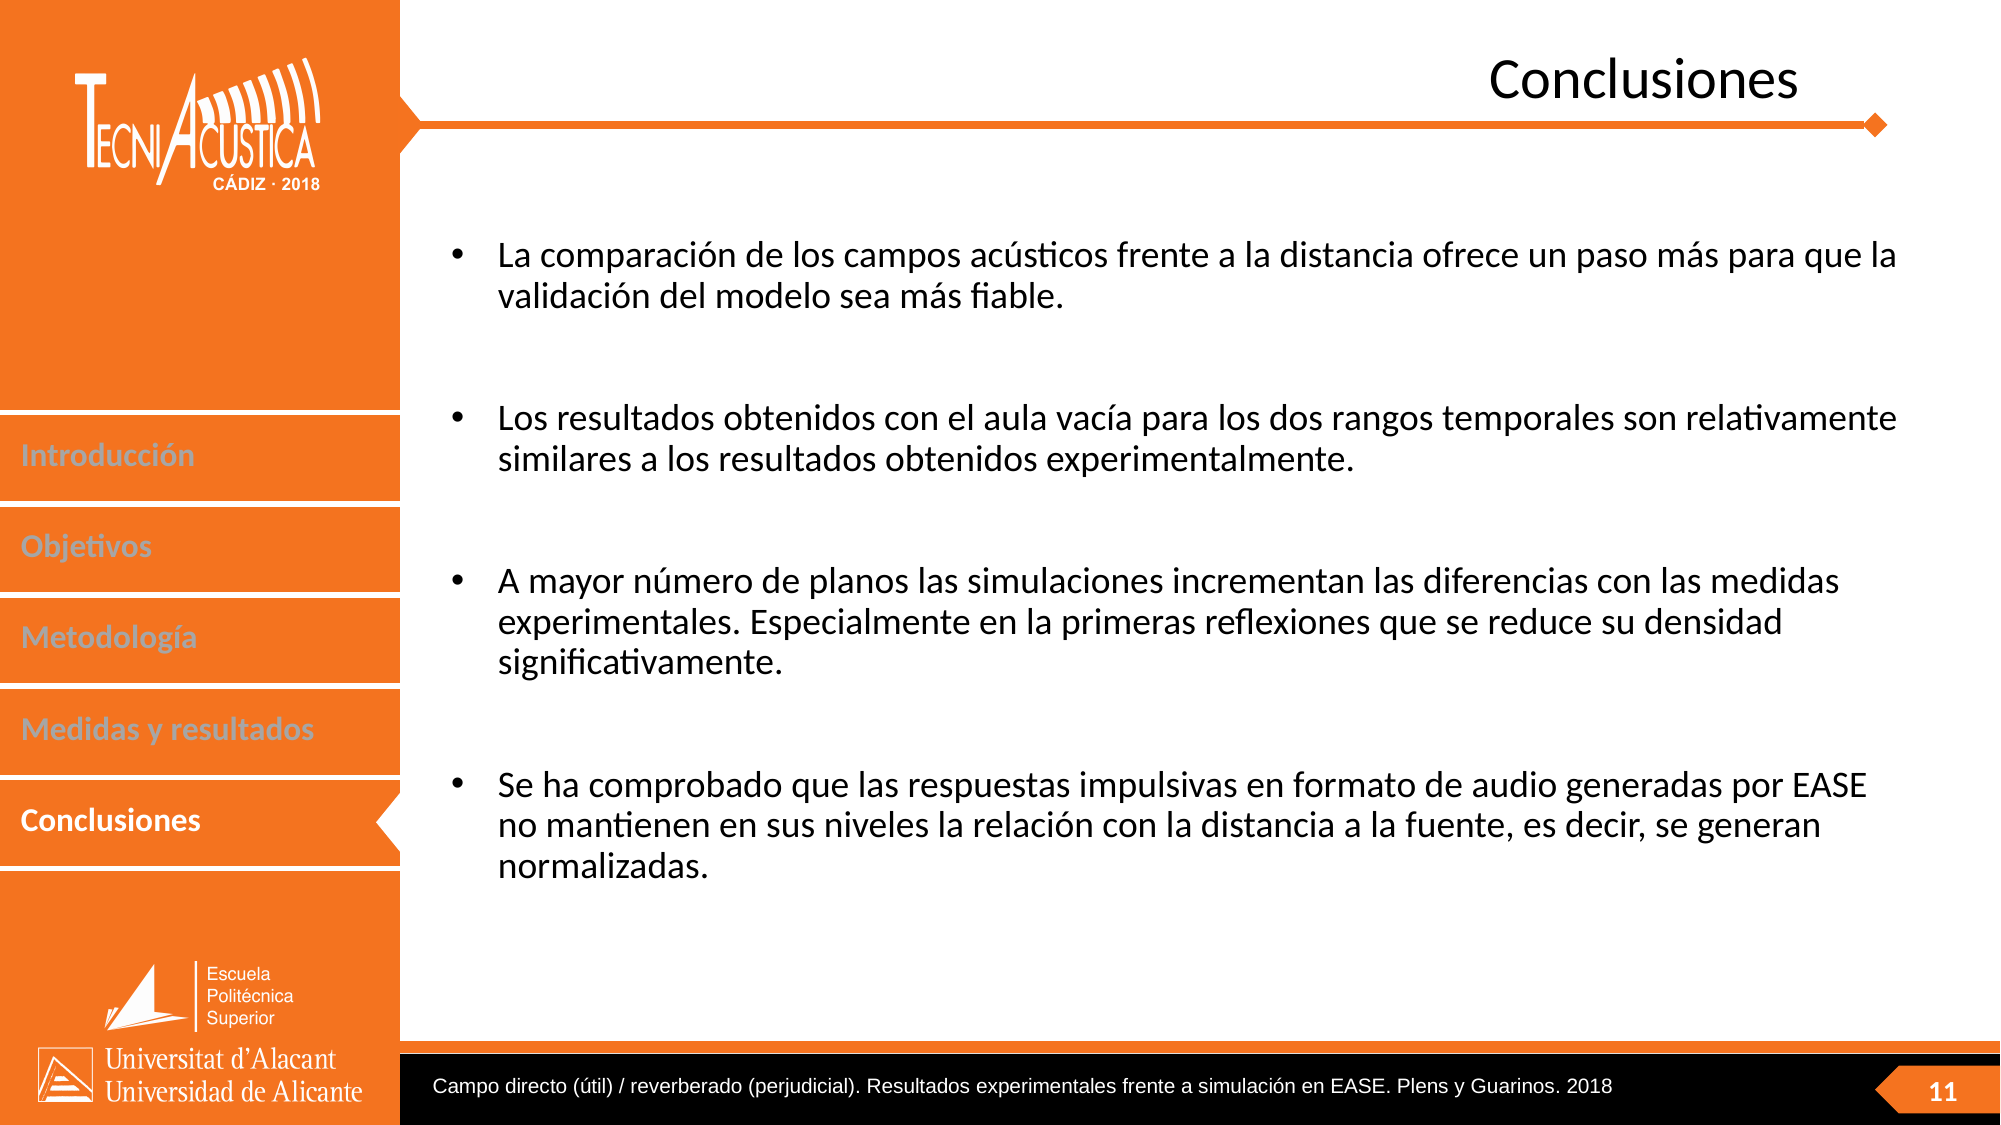

# Conclusiones

La comparación de los campos acústicos frente a la distancia ofrece un paso más para que la validación del modelo sea más fiable.

Los resultados obtenidos con el aula vacía para los dos rangos temporales son relativamente similares a los resultados obtenidos experimentalmente.

A mayor número de planos las simulaciones incrementan las diferencias con las medidas experimentales. Especialmente en la primeras reflexiones que se reduce su densidad significativamente.

Se ha comprobado que las respuestas impulsivas en formato de audio generadas por EASE no mantienen en sus niveles la relación con la distancia a la fuente, es decir, se generan normalizadas.
Campo directo (útil) / reverberado (perjudicial). Resultados experimentales frente a simulación en EASE. Plens y Guarinos. 2018